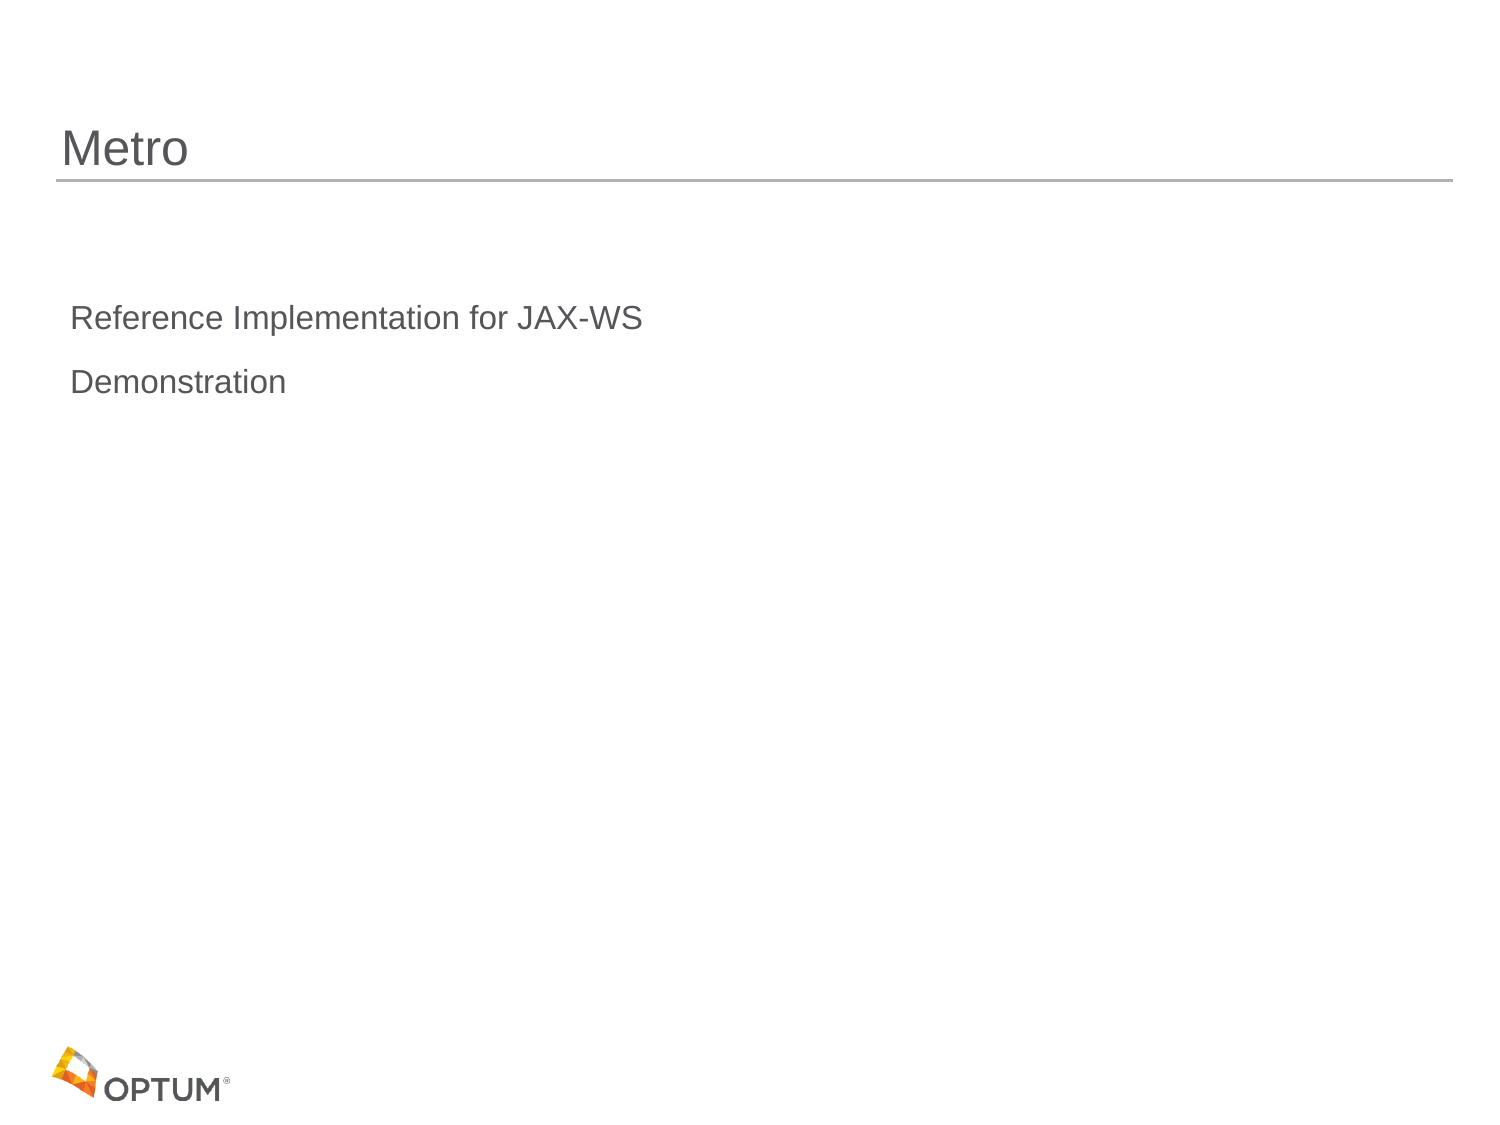

# Metro
 Reference Implementation for JAX-WS
 Demonstration